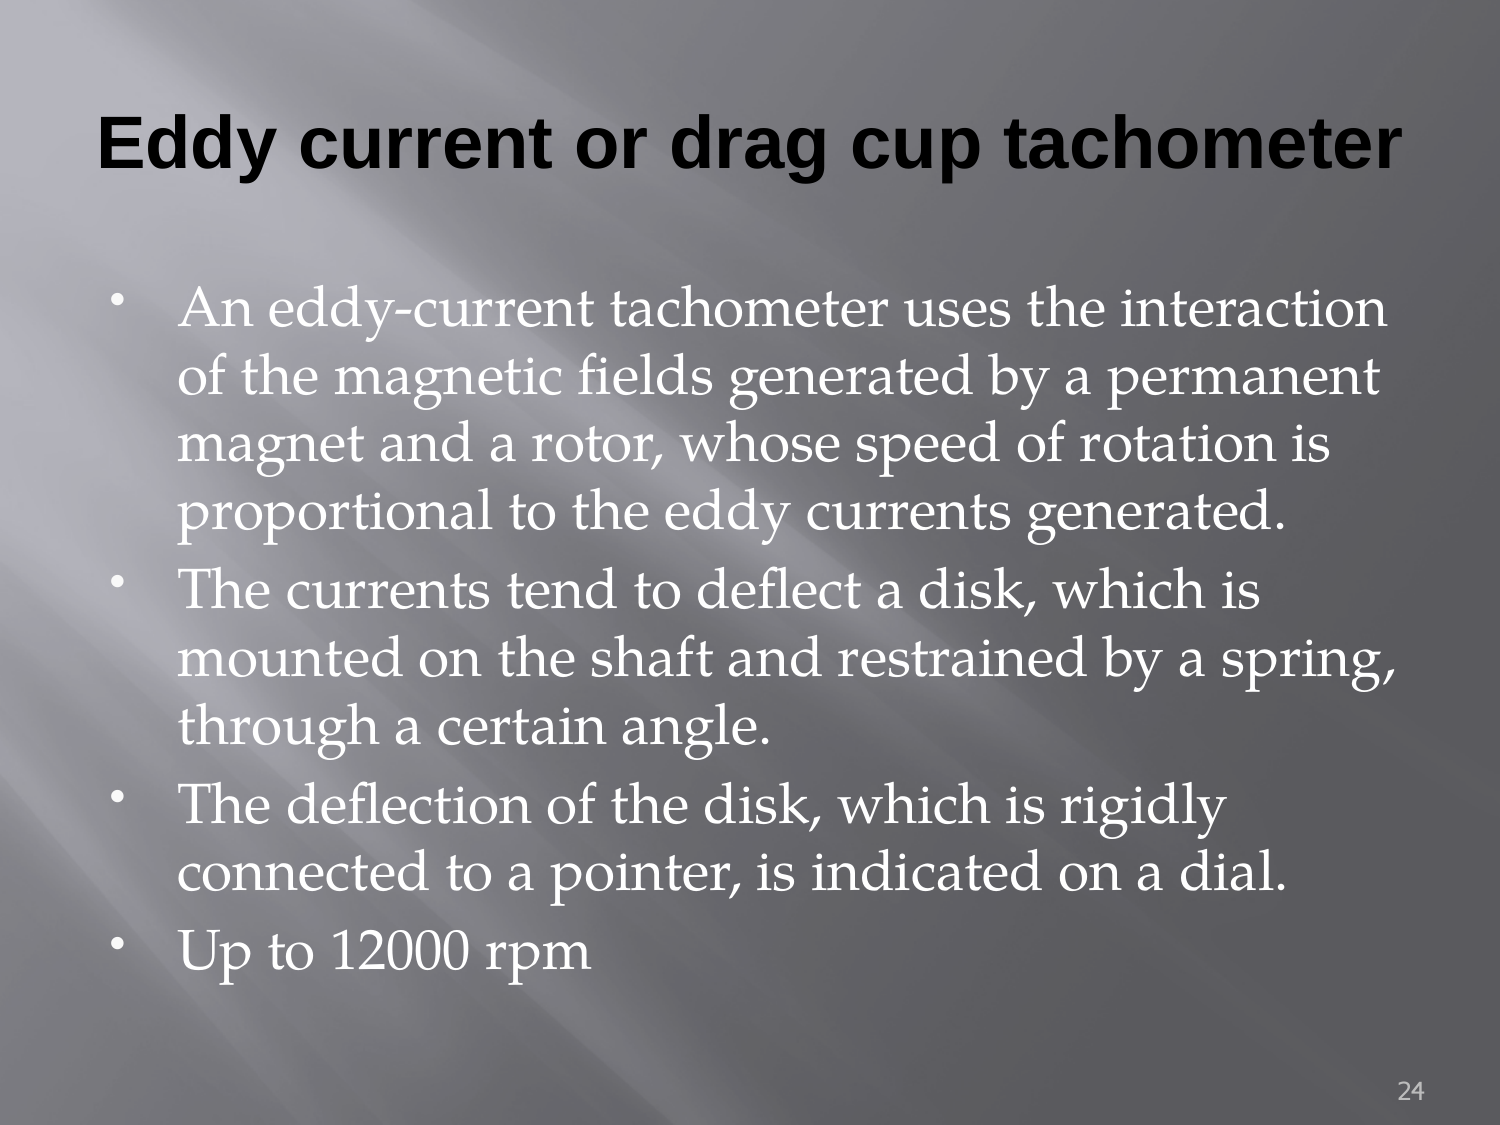

# Eddy current or drag cup tachometer
An eddy-current tachometer uses the interaction of the magnetic fields generated by a permanent magnet and a rotor, whose speed of rotation is proportional to the eddy currents generated.
The currents tend to deflect a disk, which is mounted on the shaft and restrained by a spring, through a certain angle.
The deflection of the disk, which is rigidly connected to a pointer, is indicated on a dial.
Up to 12000 rpm

24